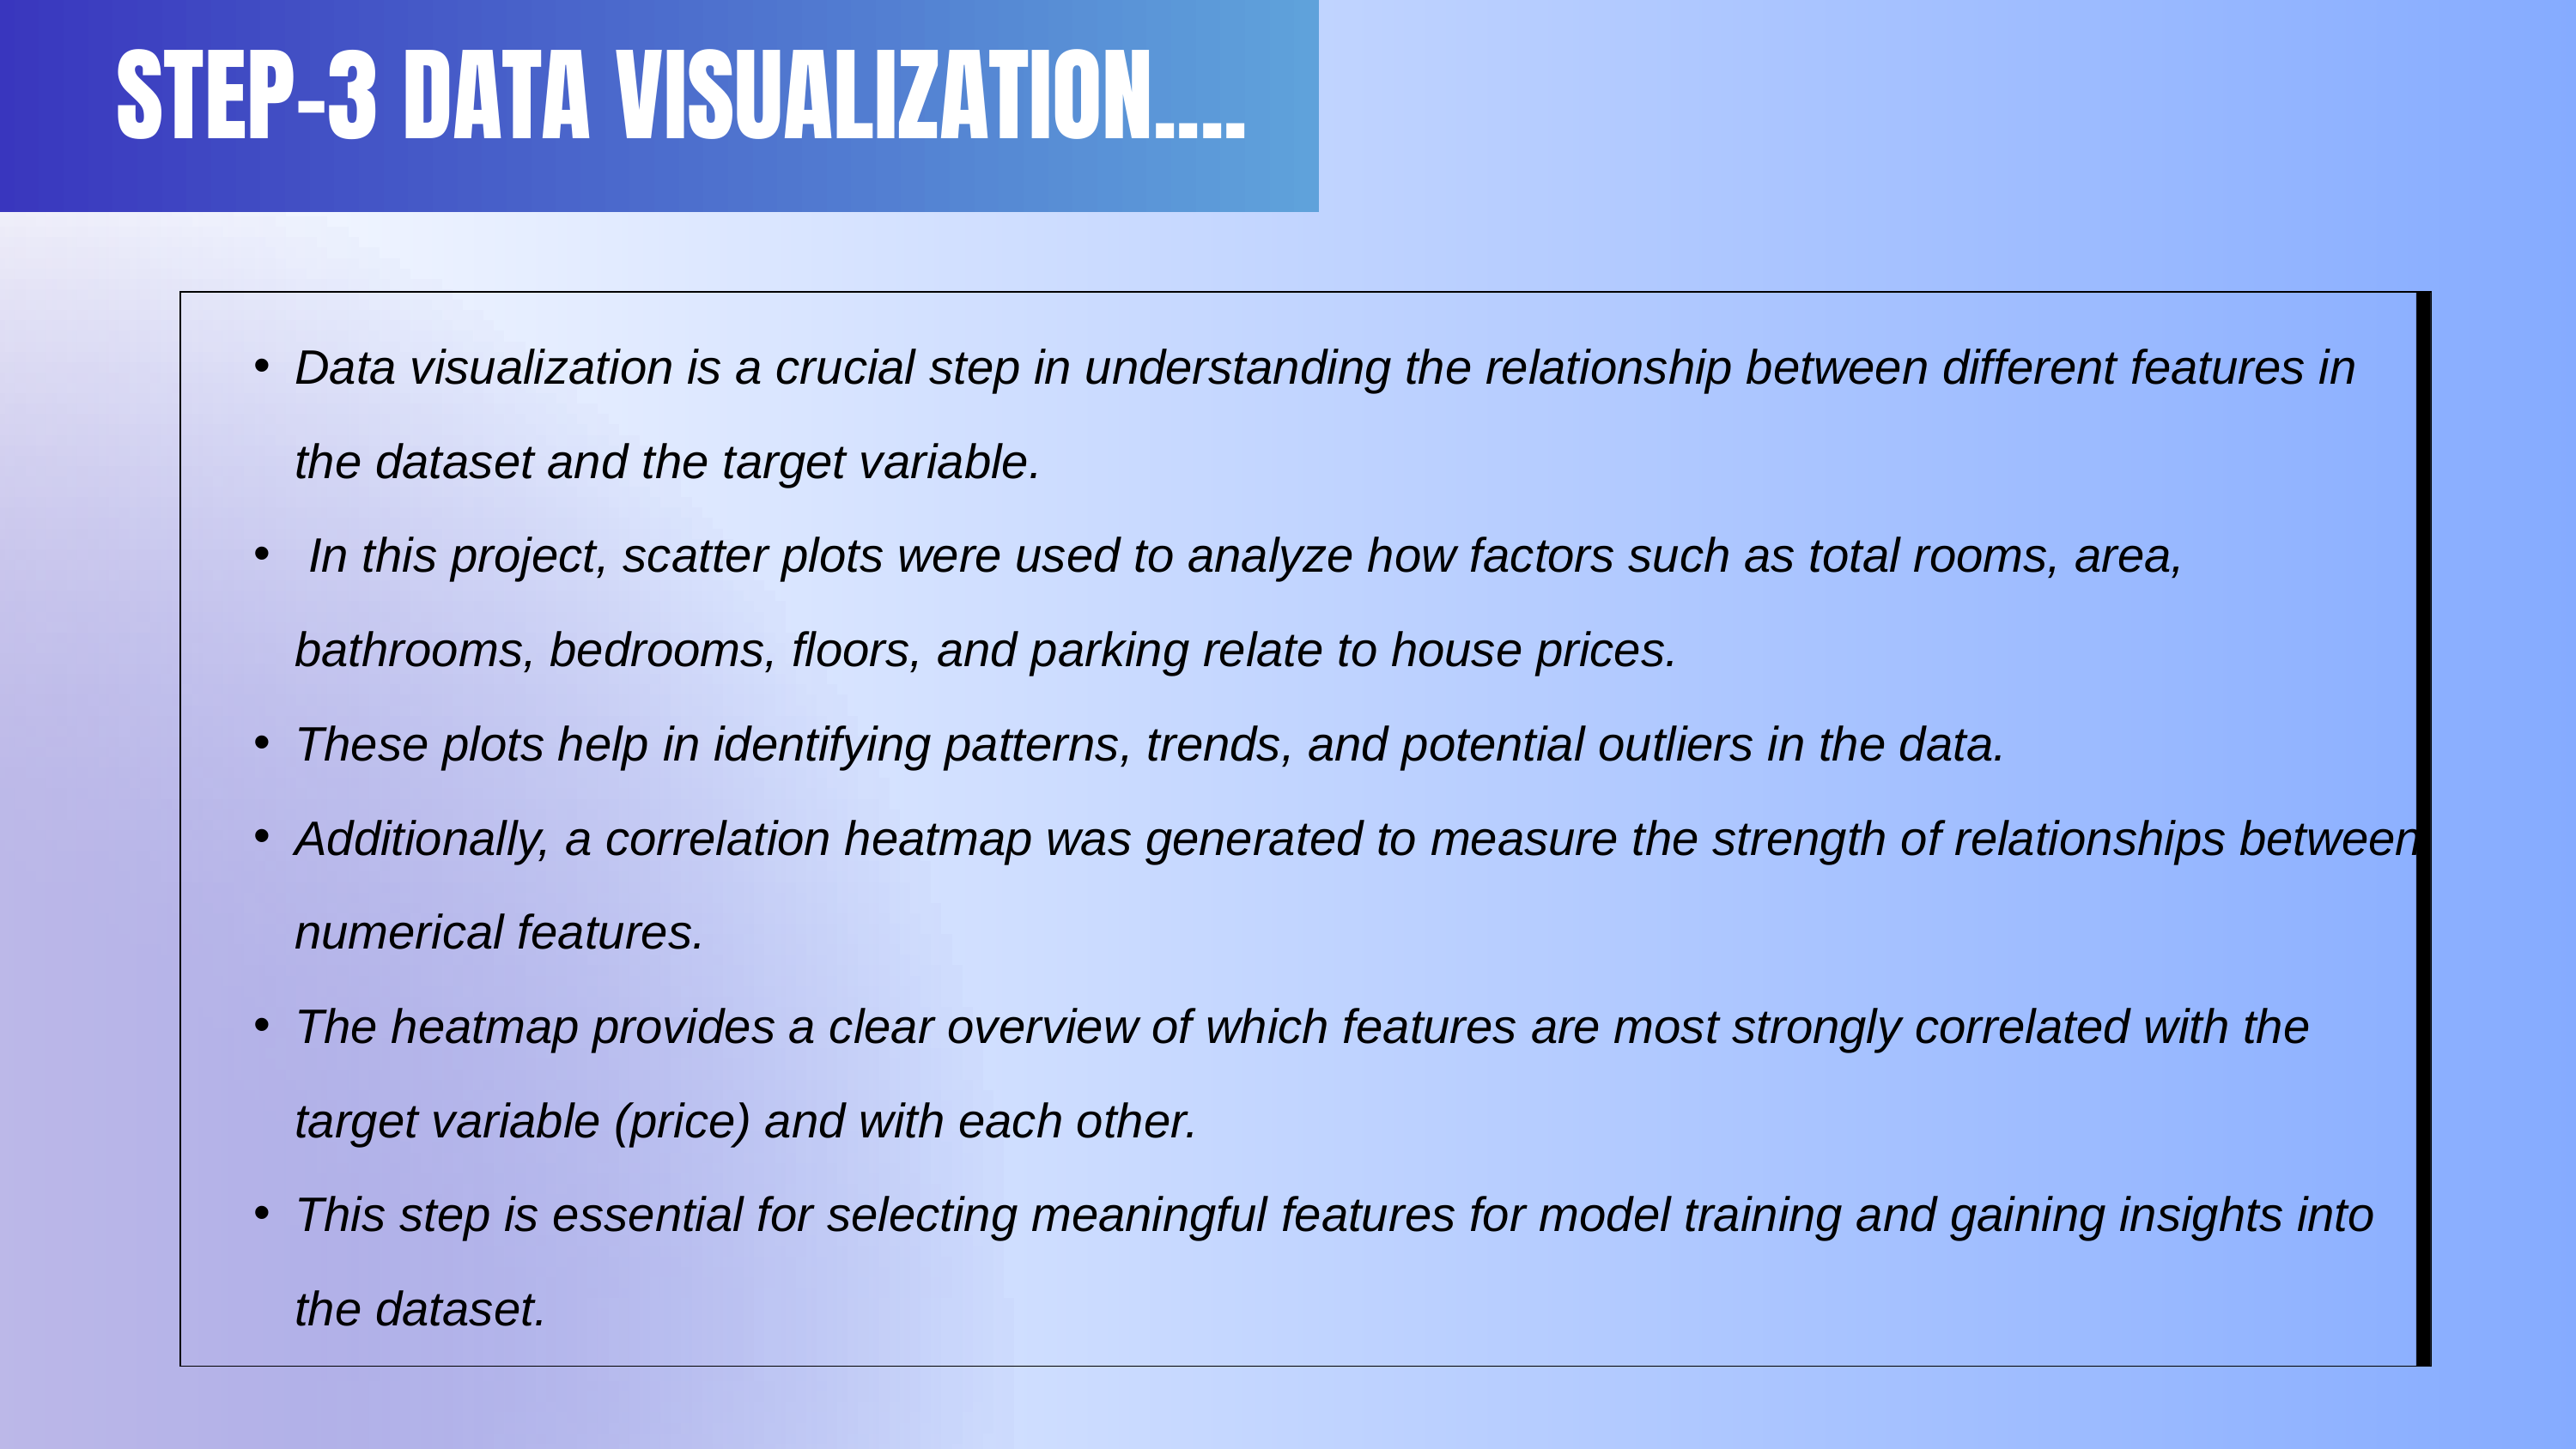

STEP-3 DATA VISUALIZATION....

Data visualization is a crucial step in understanding the relationship between different features in the dataset and the target variable.
 In this project, scatter plots were used to analyze how factors such as total rooms, area, bathrooms, bedrooms, floors, and parking relate to house prices.
These plots help in identifying patterns, trends, and potential outliers in the data.
Additionally, a correlation heatmap was generated to measure the strength of relationships between numerical features.
The heatmap provides a clear overview of which features are most strongly correlated with the target variable (price) and with each other.
This step is essential for selecting meaningful features for model training and gaining insights into the dataset.